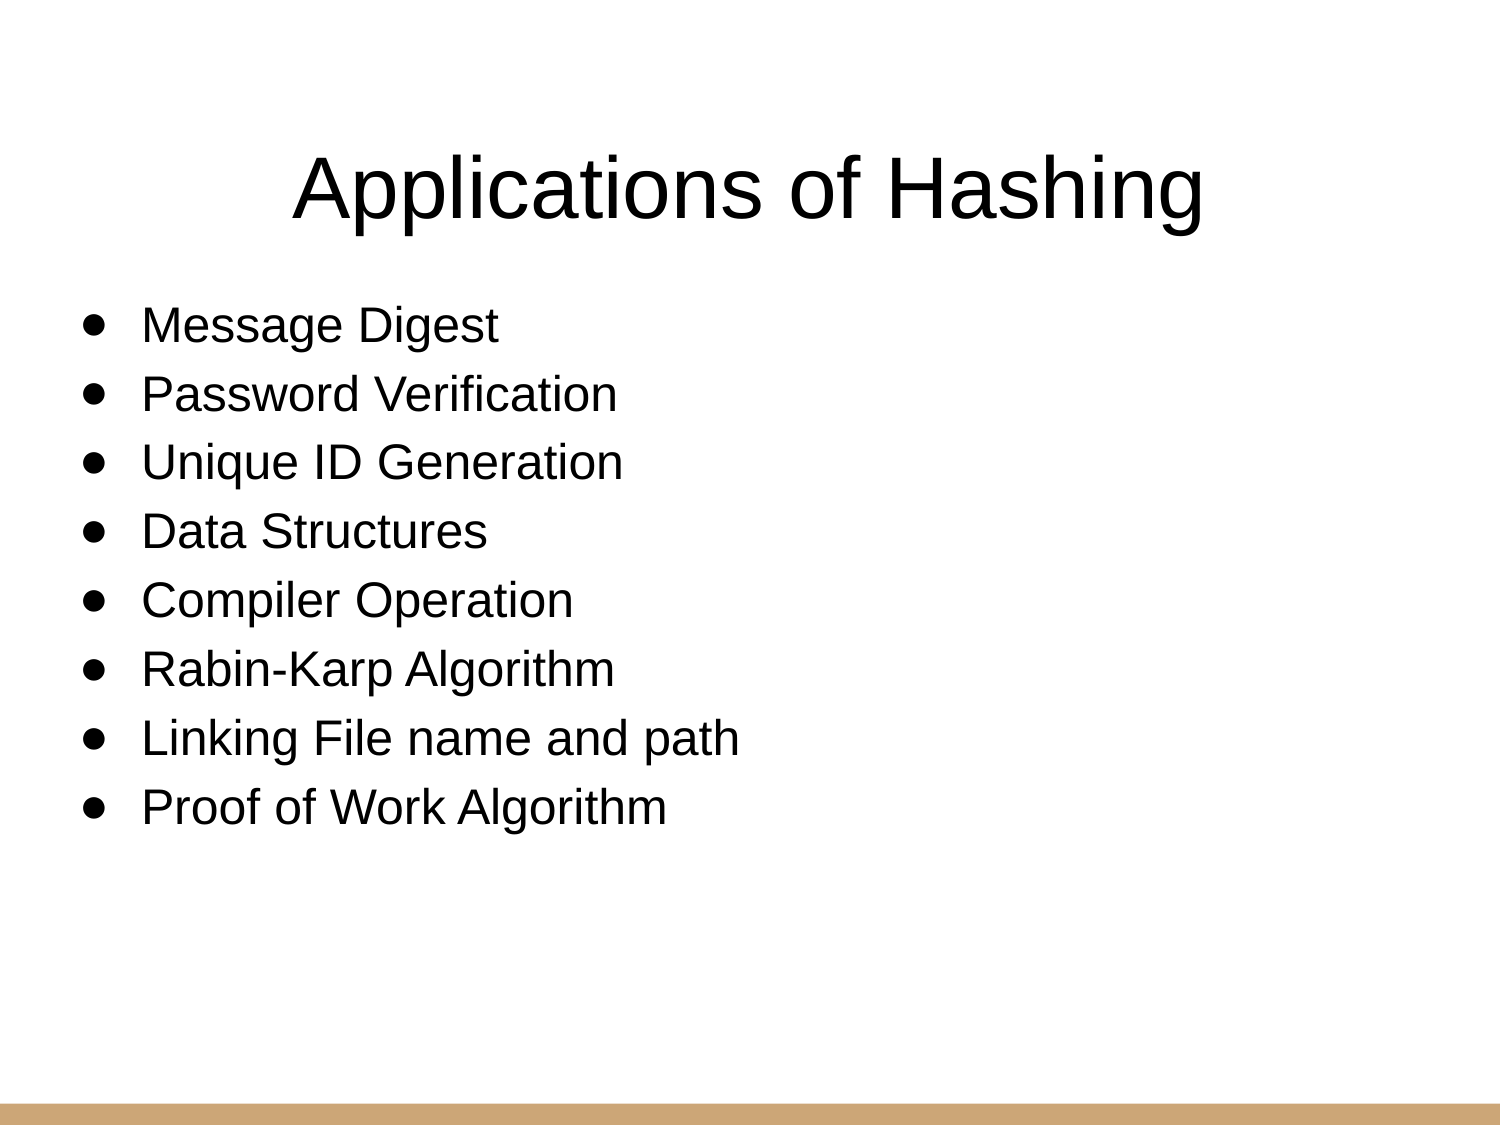

# Applications of Hashing
Message Digest
Password Verification
Unique ID Generation
Data Structures
Compiler Operation
Rabin-Karp Algorithm
Linking File name and path
Proof of Work Algorithm